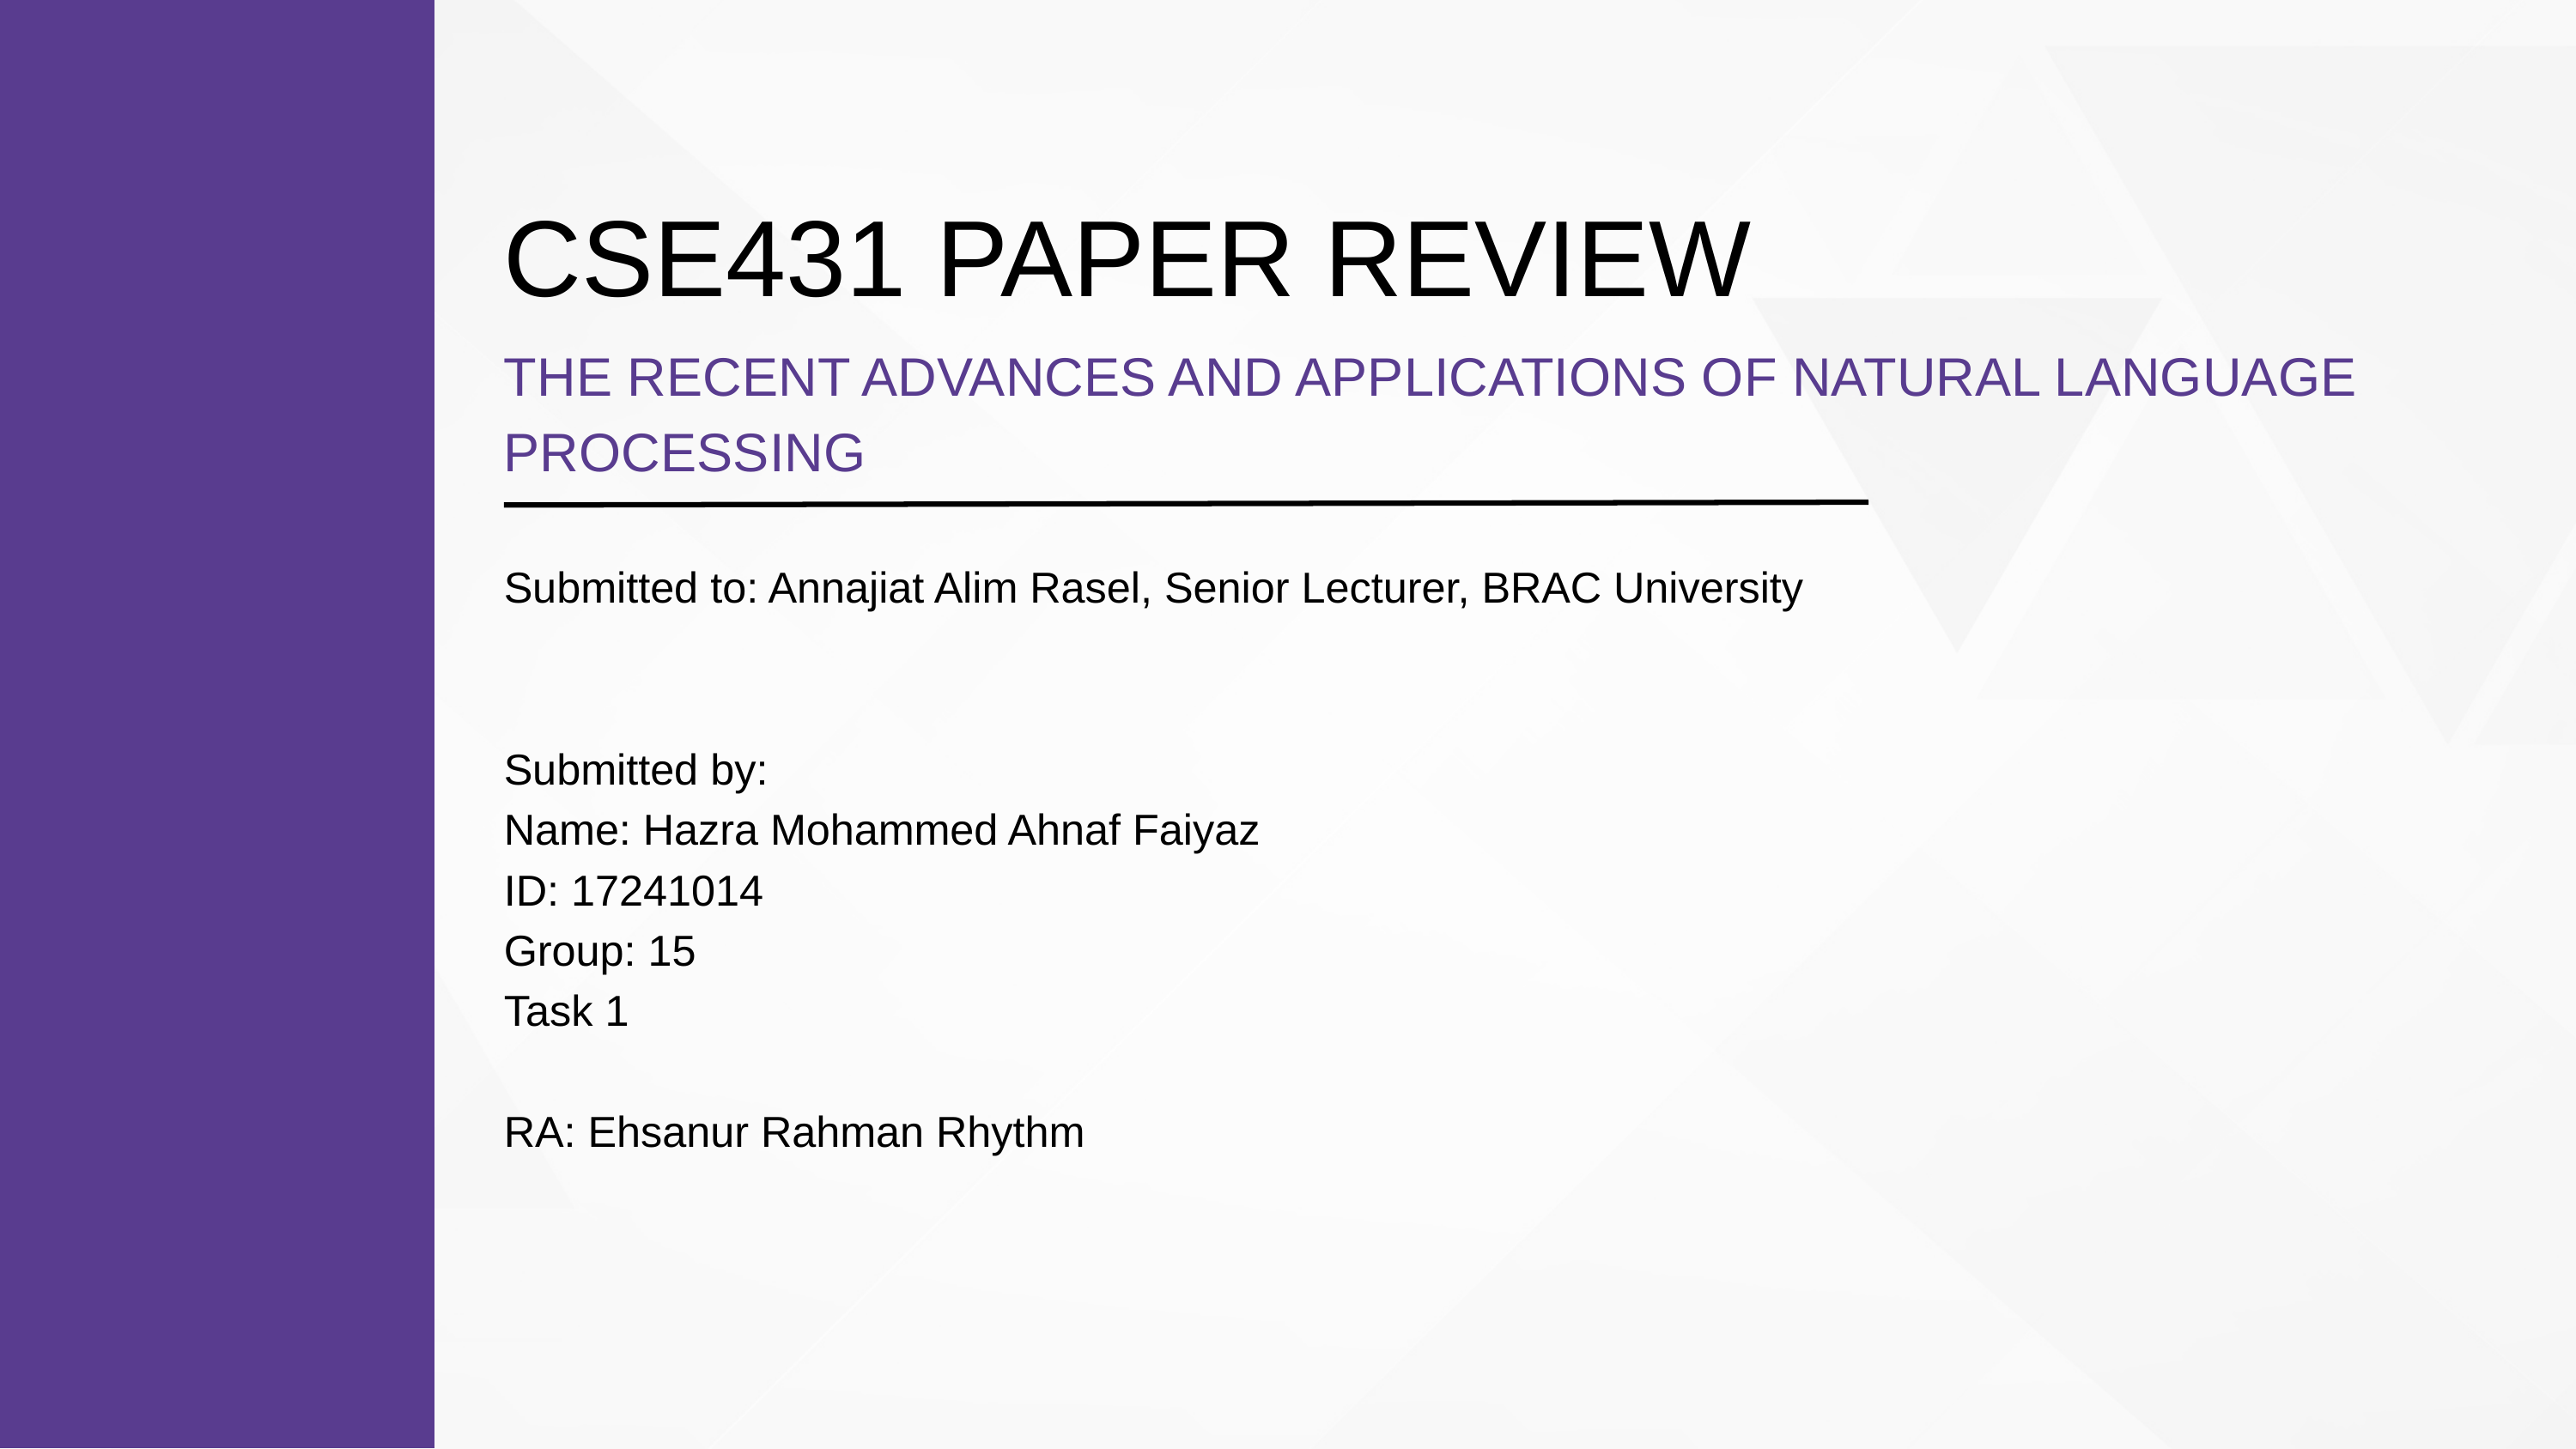

CSE431 PAPER REVIEW
THE RECENT ADVANCES AND APPLICATIONS OF NATURAL LANGUAGE PROCESSING

Submitted to: Annajiat Alim Rasel, Senior Lecturer, BRAC University

Submitted by:
Name: Hazra Mohammed Ahnaf Faiyaz
ID: 17241014
Group: 15
Task 1

RA: Ehsanur Rahman Rhythm